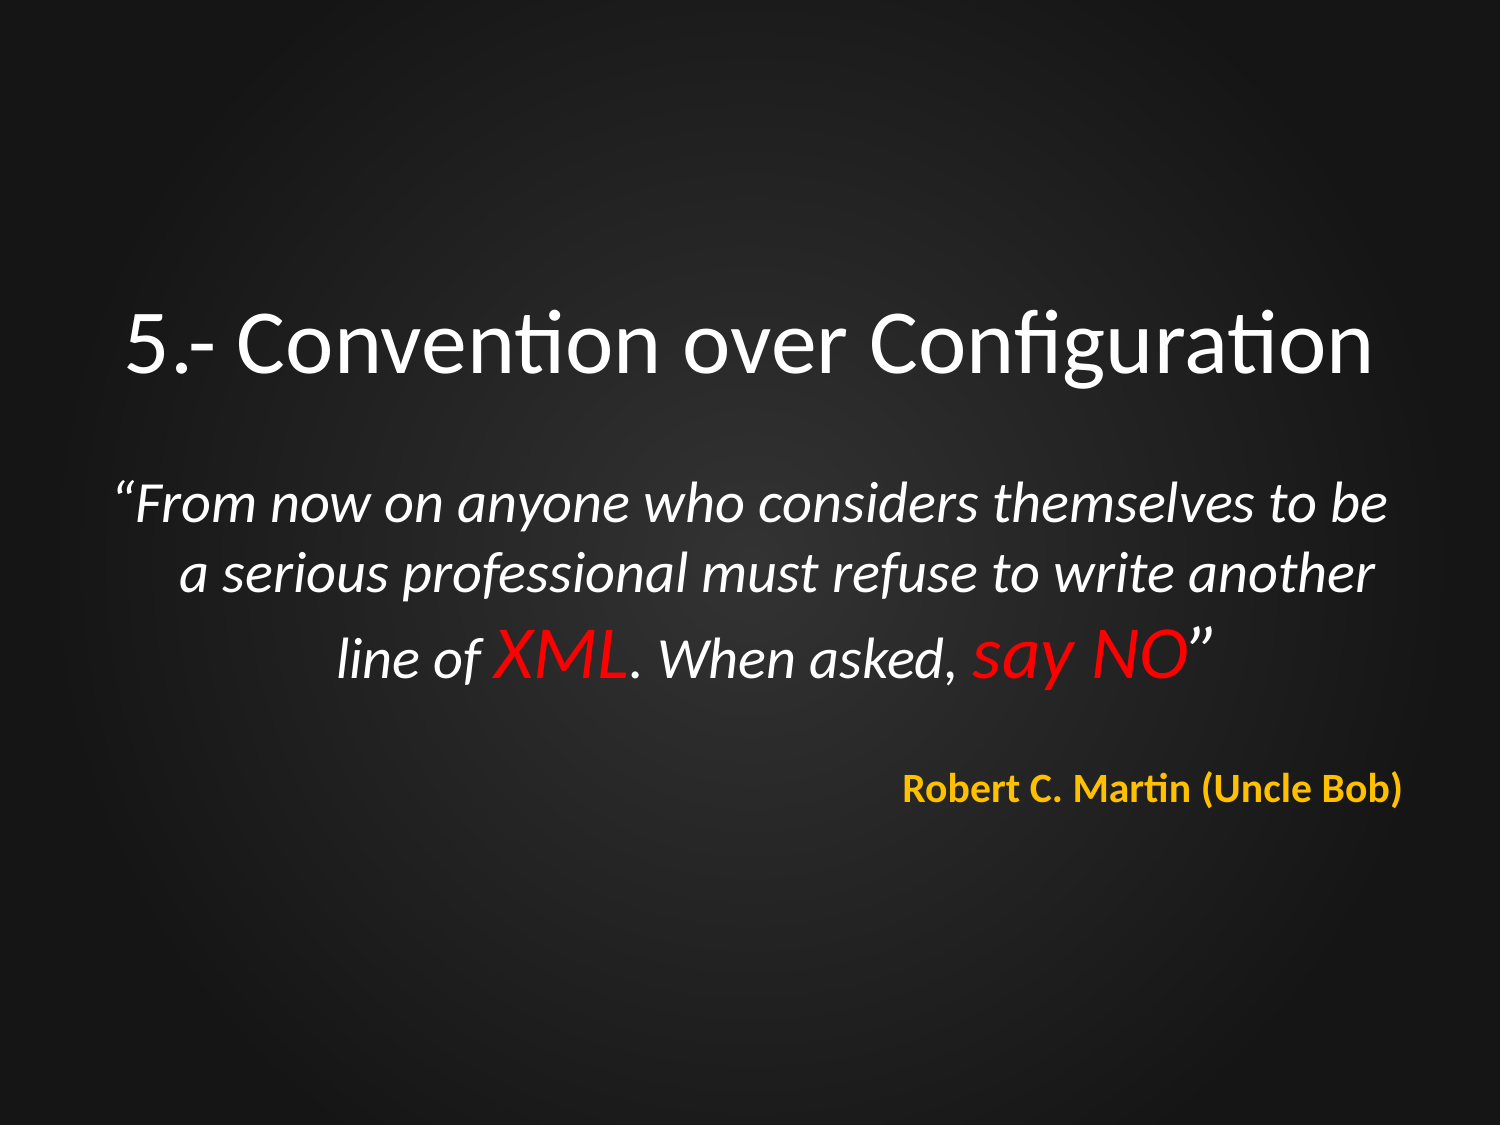

# 5.- Convention over Configuration
“From now on anyone who considers themselves to be a serious professional must refuse to write another line of XML. When asked, say NO”

						Robert C. Martin (Uncle Bob)